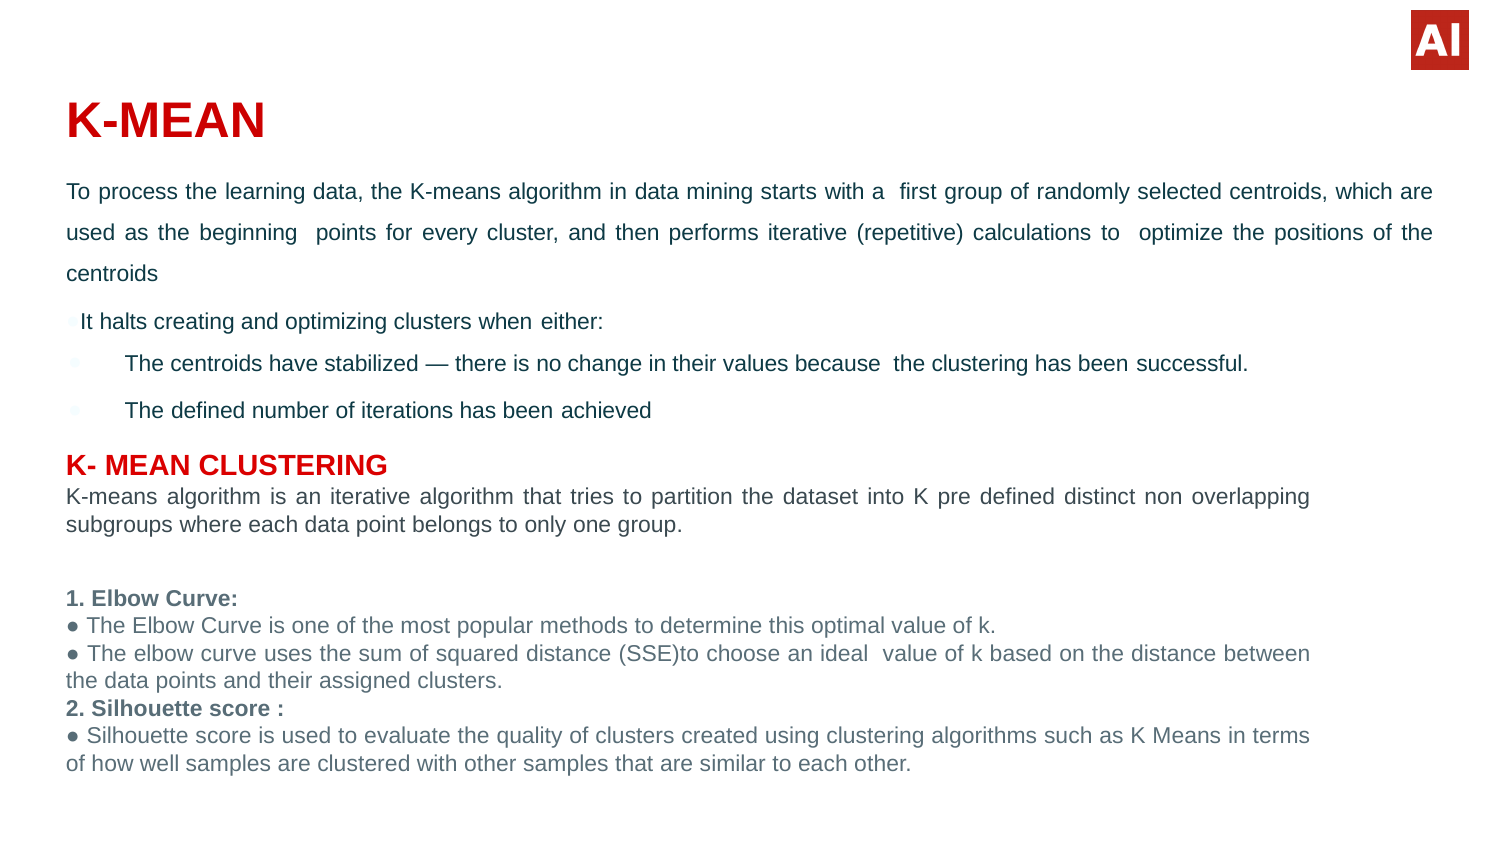

# K-MEAN
To process the learning data, the K-means algorithm in data mining starts with a  first group of randomly selected centroids, which are used as the beginning  points for every cluster, and then performs iterative (repetitive) calculations to  optimize the positions of the centroids
It halts creating and optimizing clusters when either:
The centroids have stabilized — there is no change in their values because  the clustering has been successful.
The defined number of iterations has been achieved

K- MEAN CLUSTERING
K-means algorithm is an iterative algorithm that tries to partition the dataset into K pre defined distinct non overlapping subgroups where each data point belongs to only one group.
1. Elbow Curve:
● The Elbow Curve is one of the most popular methods to determine this optimal value of k.
● The elbow curve uses the sum of squared distance (SSE)to choose an ideal  value of k based on the distance between the data points and their assigned clusters.
2. Silhouette score :
● Silhouette score is used to evaluate the quality of clusters created using clustering algorithms such as K Means in terms of how well samples are clustered with other samples that are similar to each other.